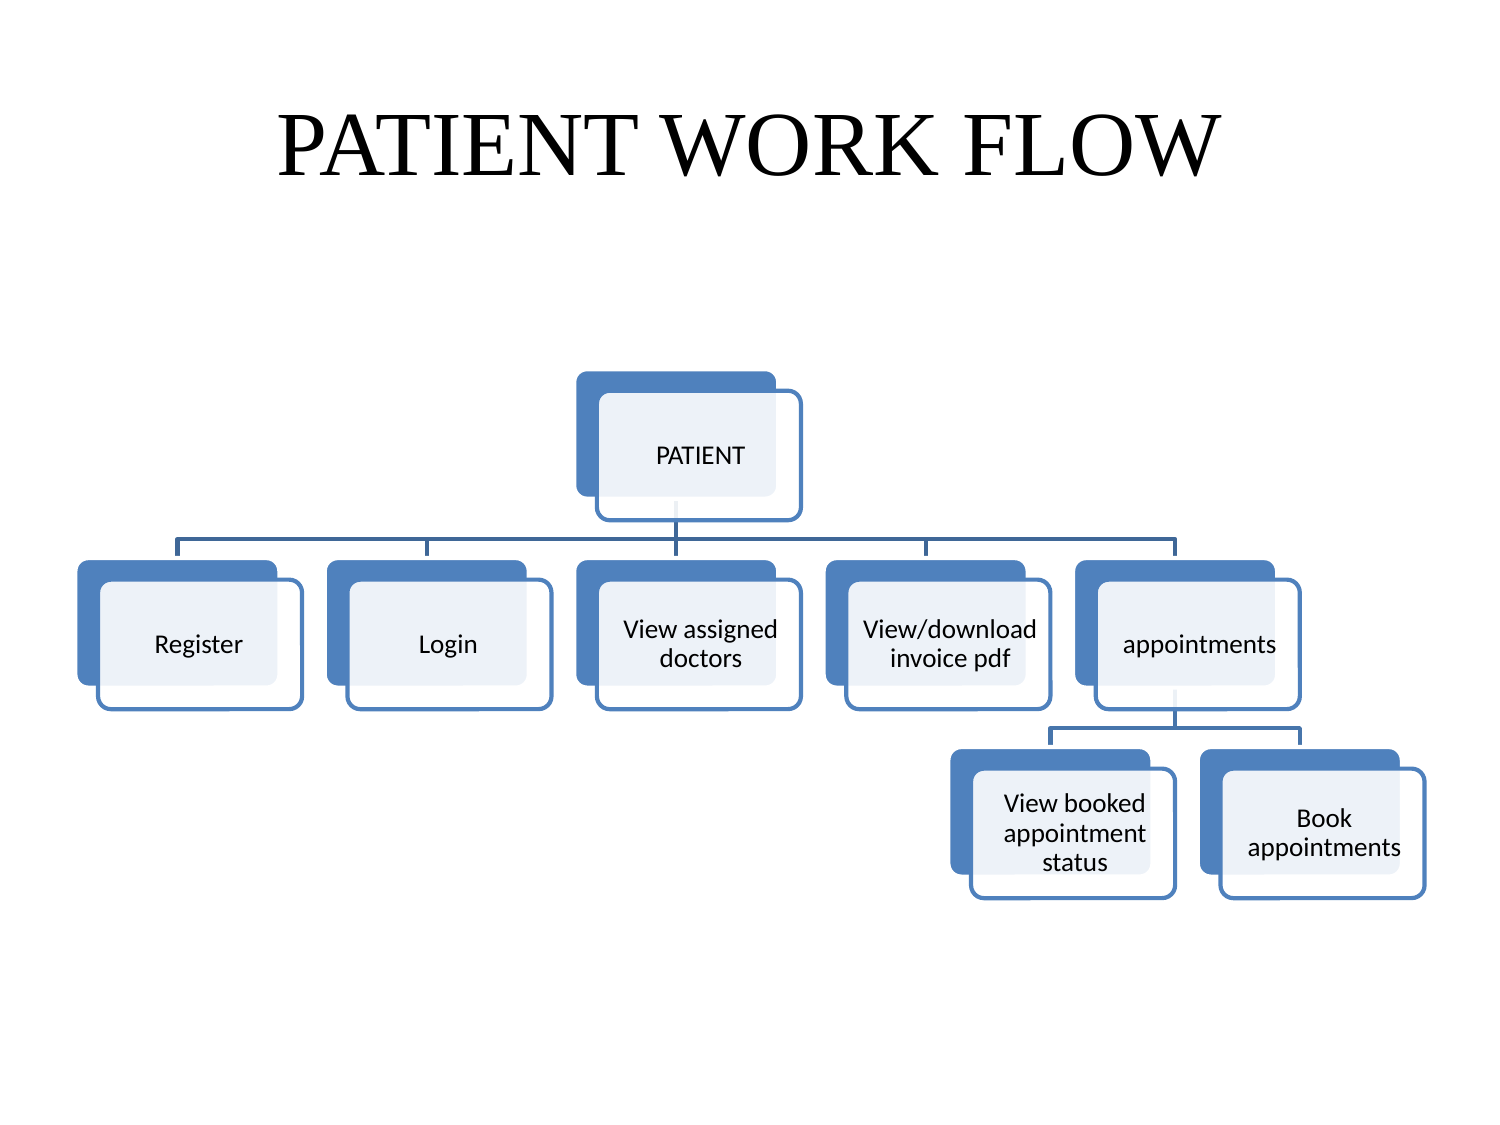

# PATIENT WORK FLOW
PATIENT
Register
Login
View assigned doctors
View/download invoice pdf
appointments
View booked appointment status
Book appointments